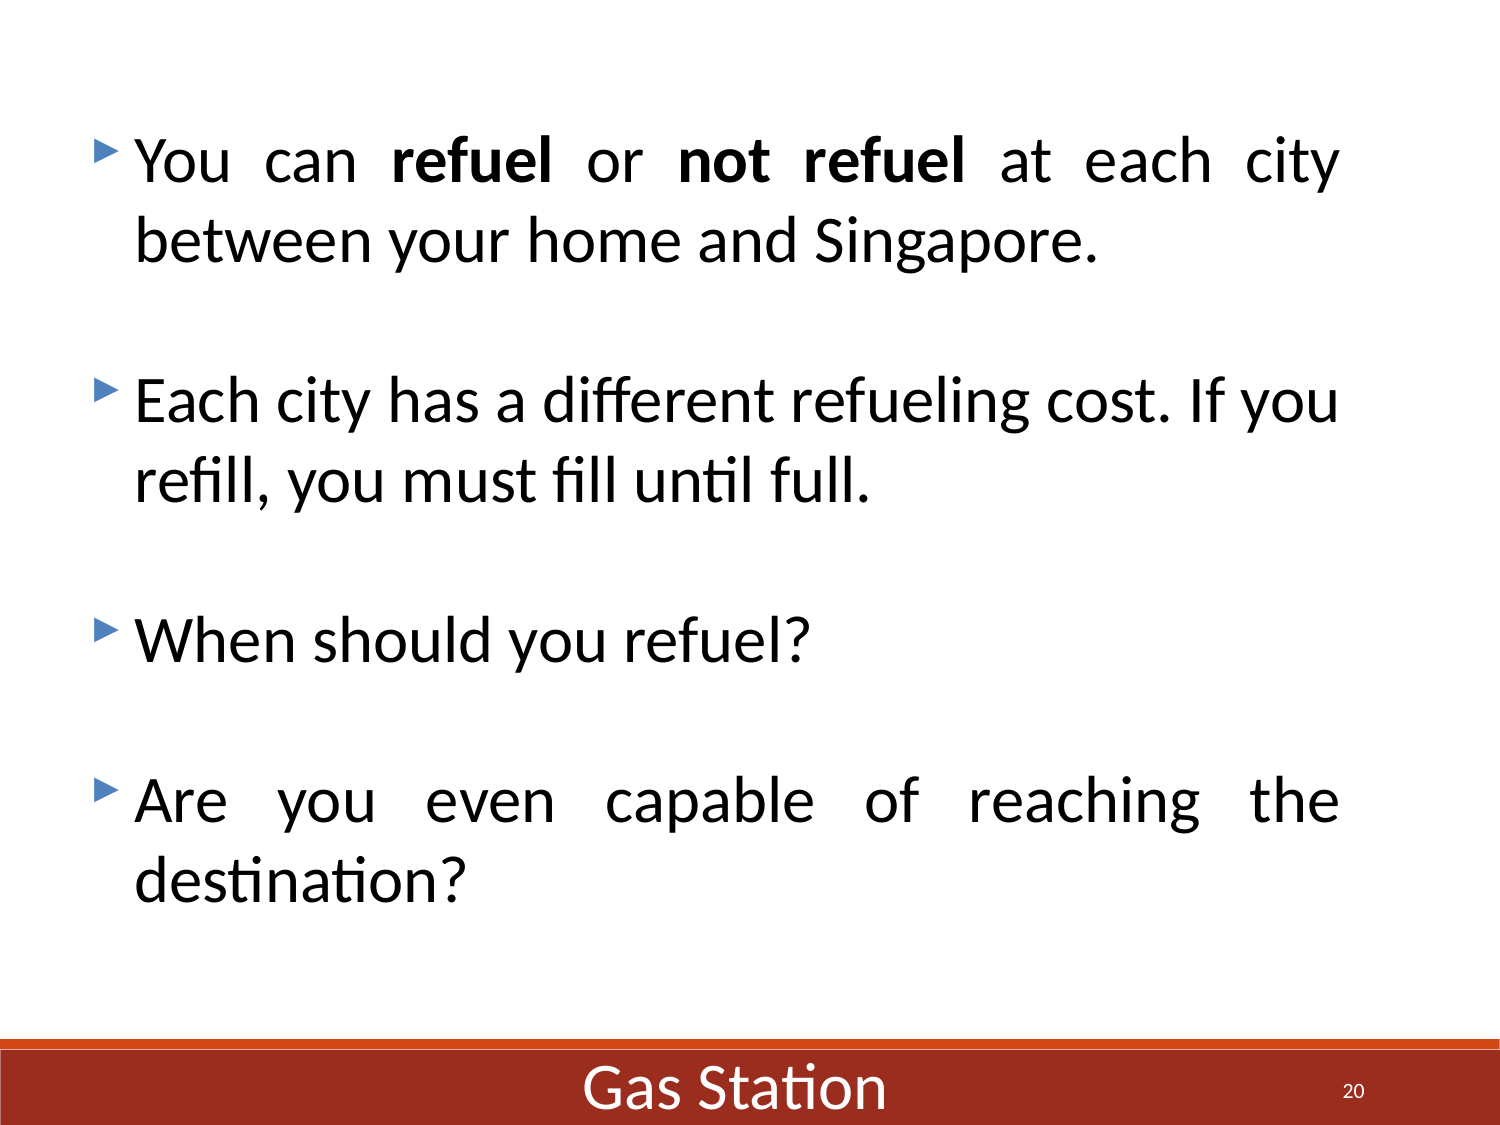

You can refuel or not refuel at each city between your home and Singapore.

Each city has a different refueling cost. If you refill, you must fill until full.

When should you refuel?

Are you even capable of reaching the destination?

Gas Station
20